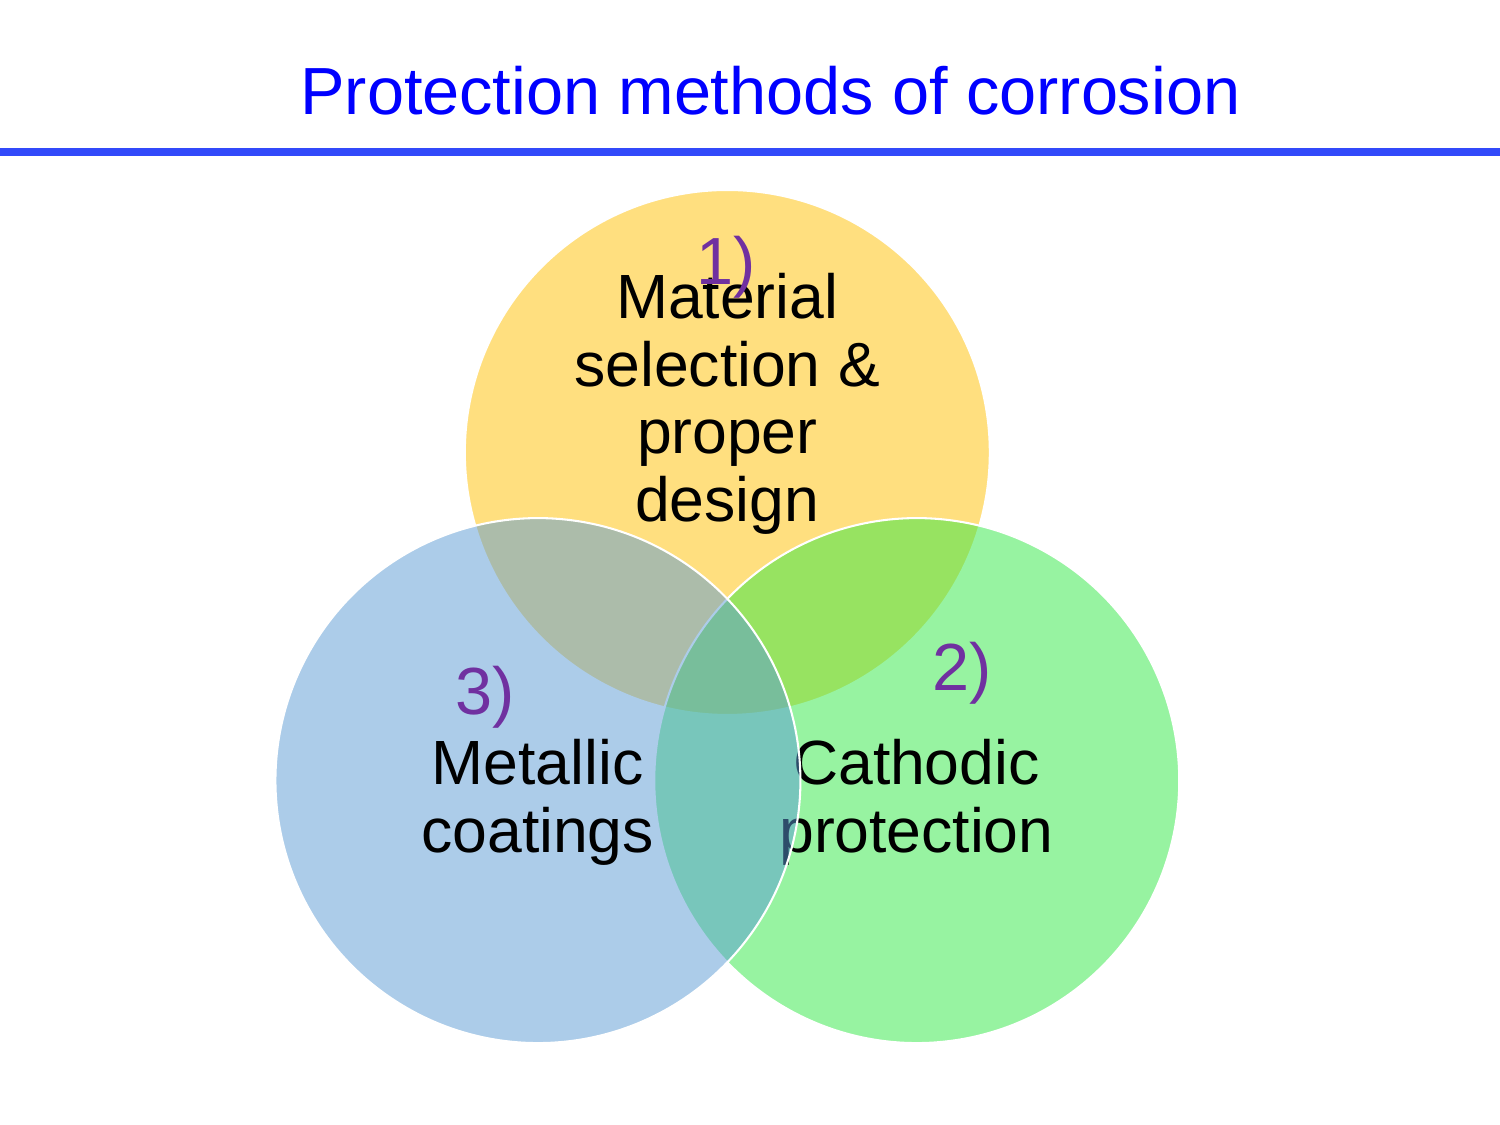

Protection methods of corrosion
Material selection & proper design
Cathodic protection
Metallic coatings
1)
2)
3)